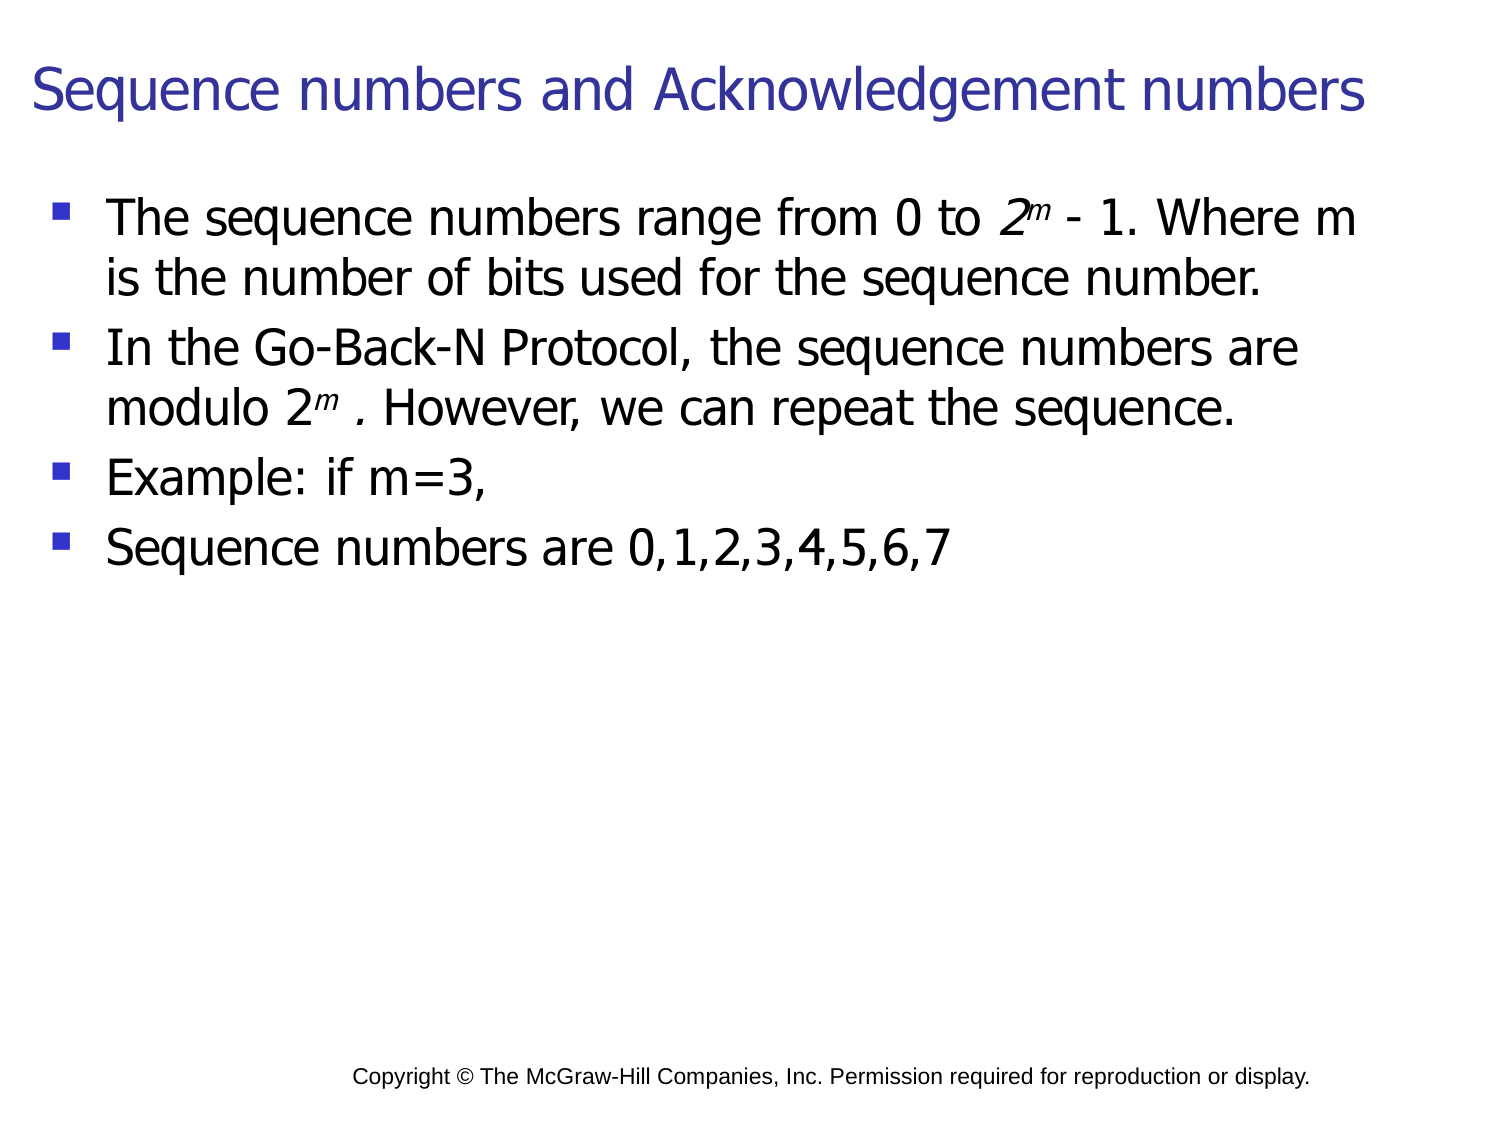

# Sequence numbers and Acknowledgement numbers
The sequence numbers range from 0 to 2m - 1. Where m is the number of bits used for the sequence number.
In the Go-Back-N Protocol, the sequence numbers are modulo 2m . However, we can repeat the sequence.
Example: if m=3,
Sequence numbers are 0,1,2,3,4,5,6,7